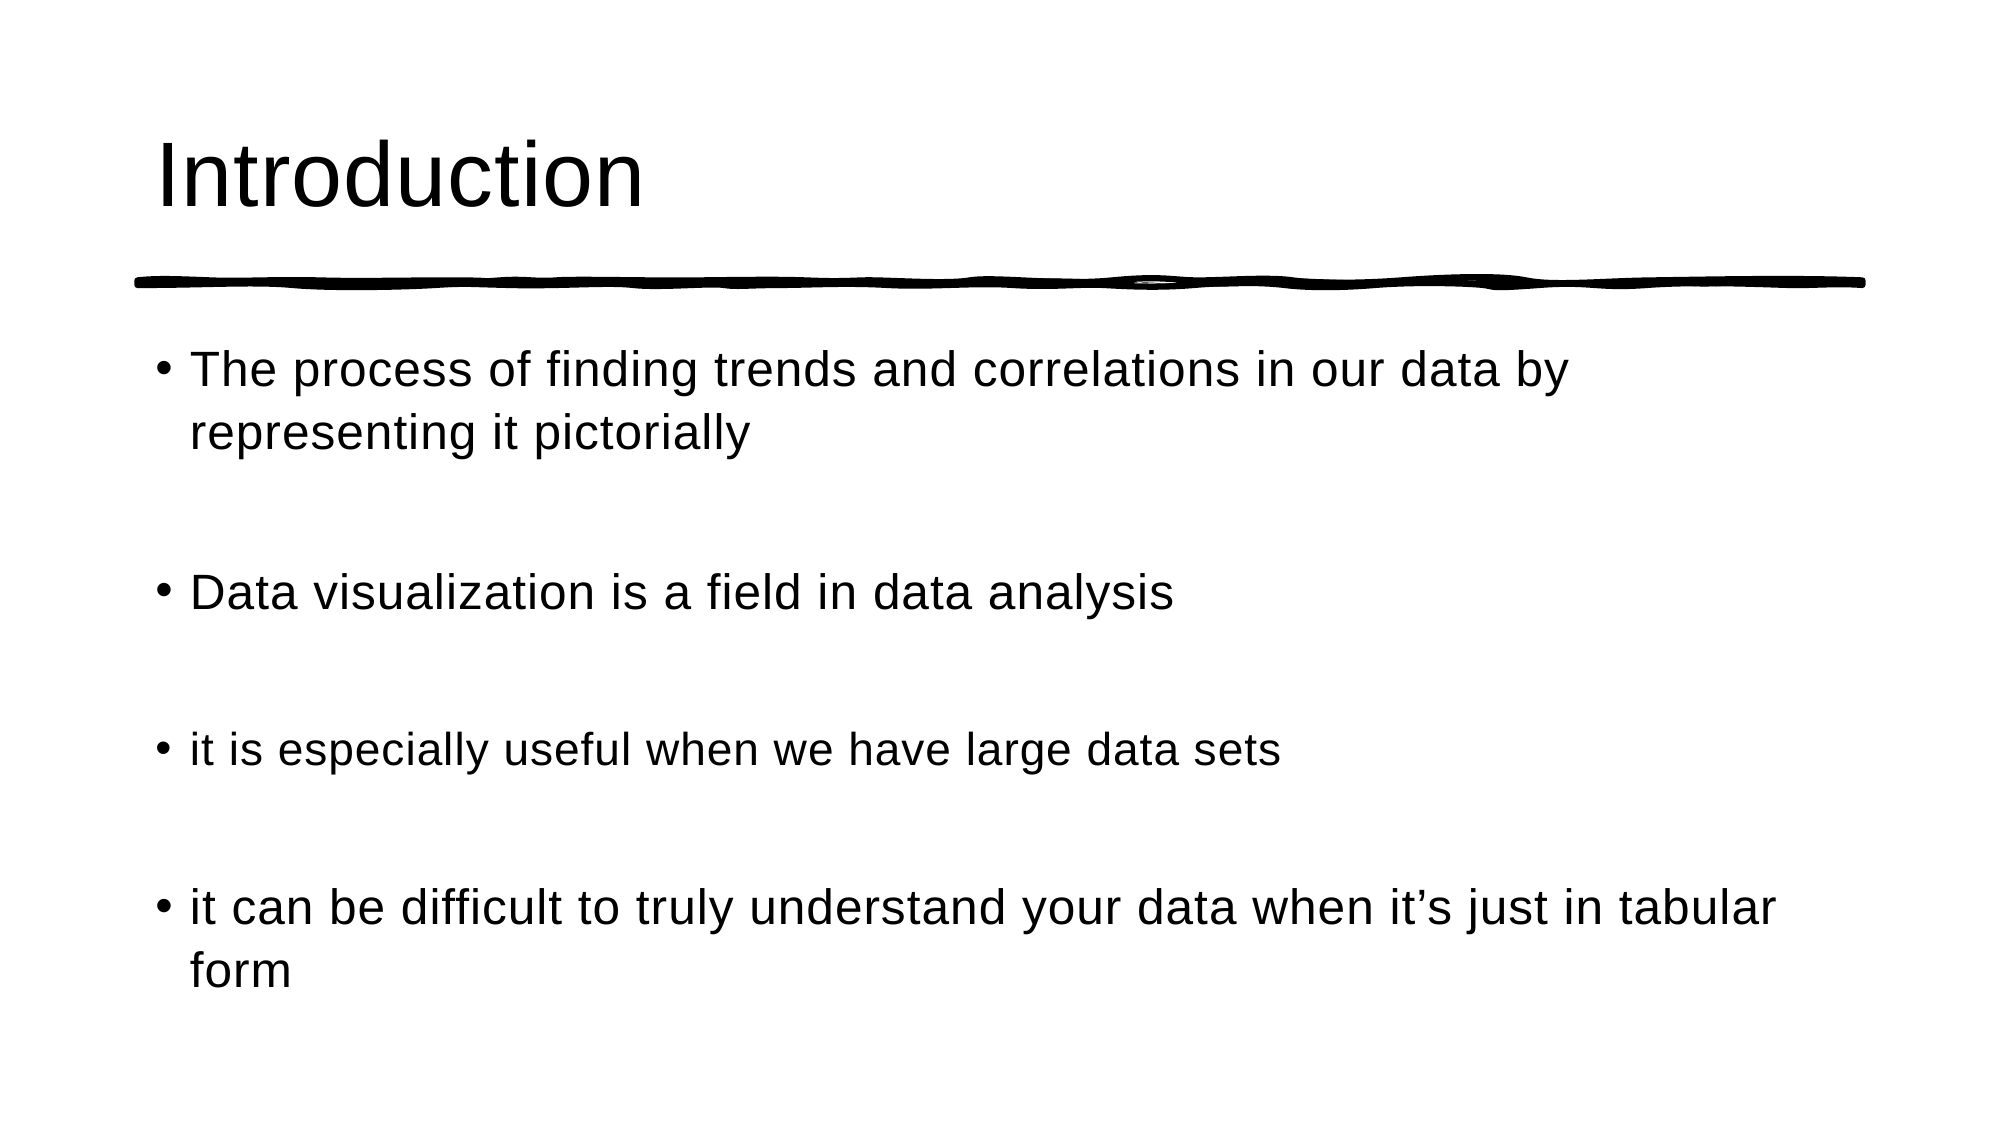

# Introduction
The process of finding trends and correlations in our data by representing it pictorially

Data visualization is a field in data analysis

it is especially useful when we have large data sets

it can be difficult to truly understand your data when it’s just in tabular form